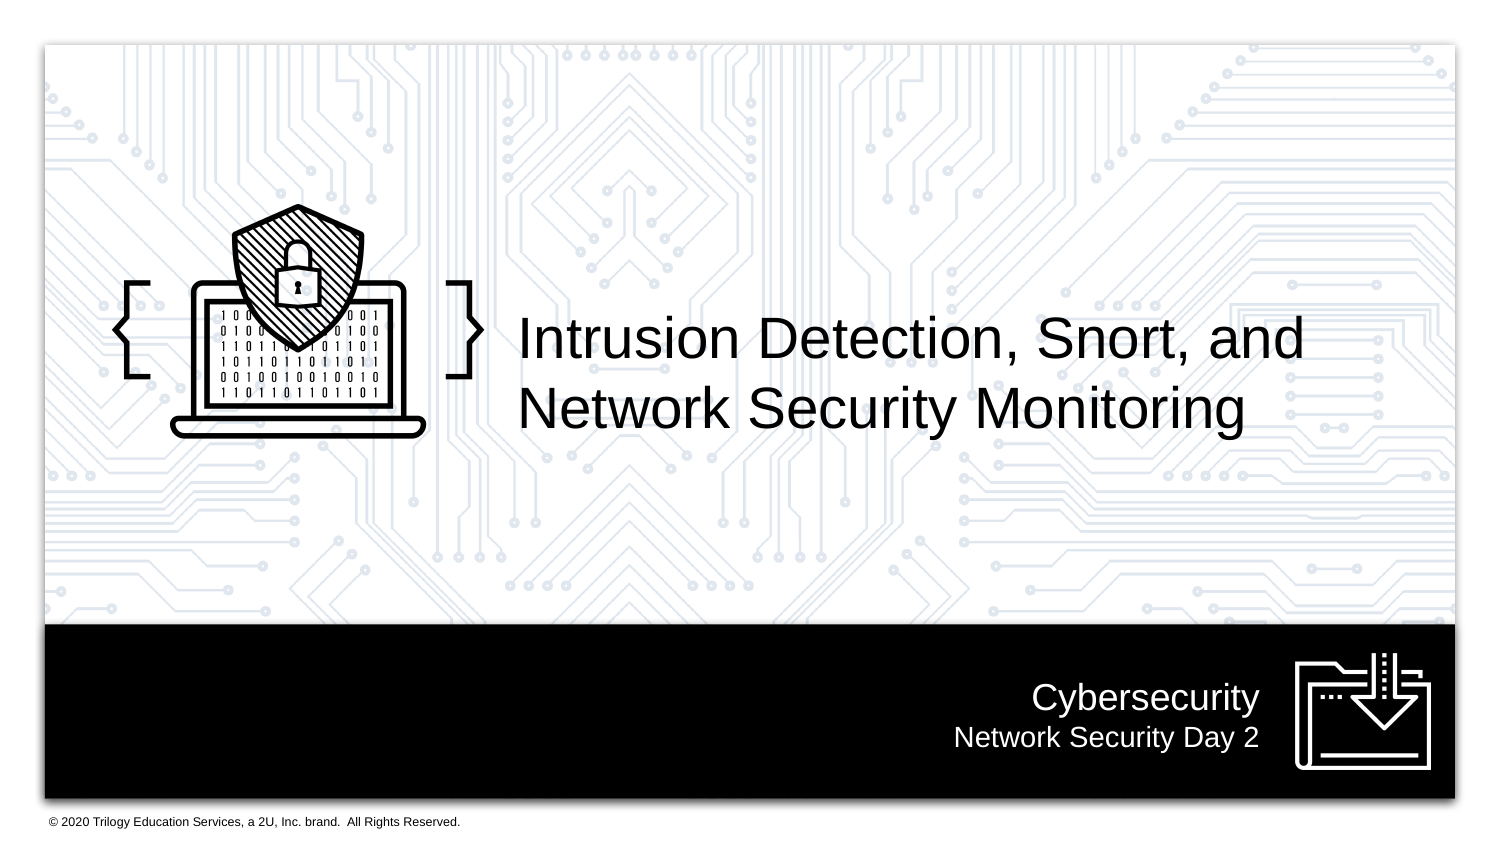

Intrusion Detection, Snort, and Network Security Monitoring
# Network Security Day 2